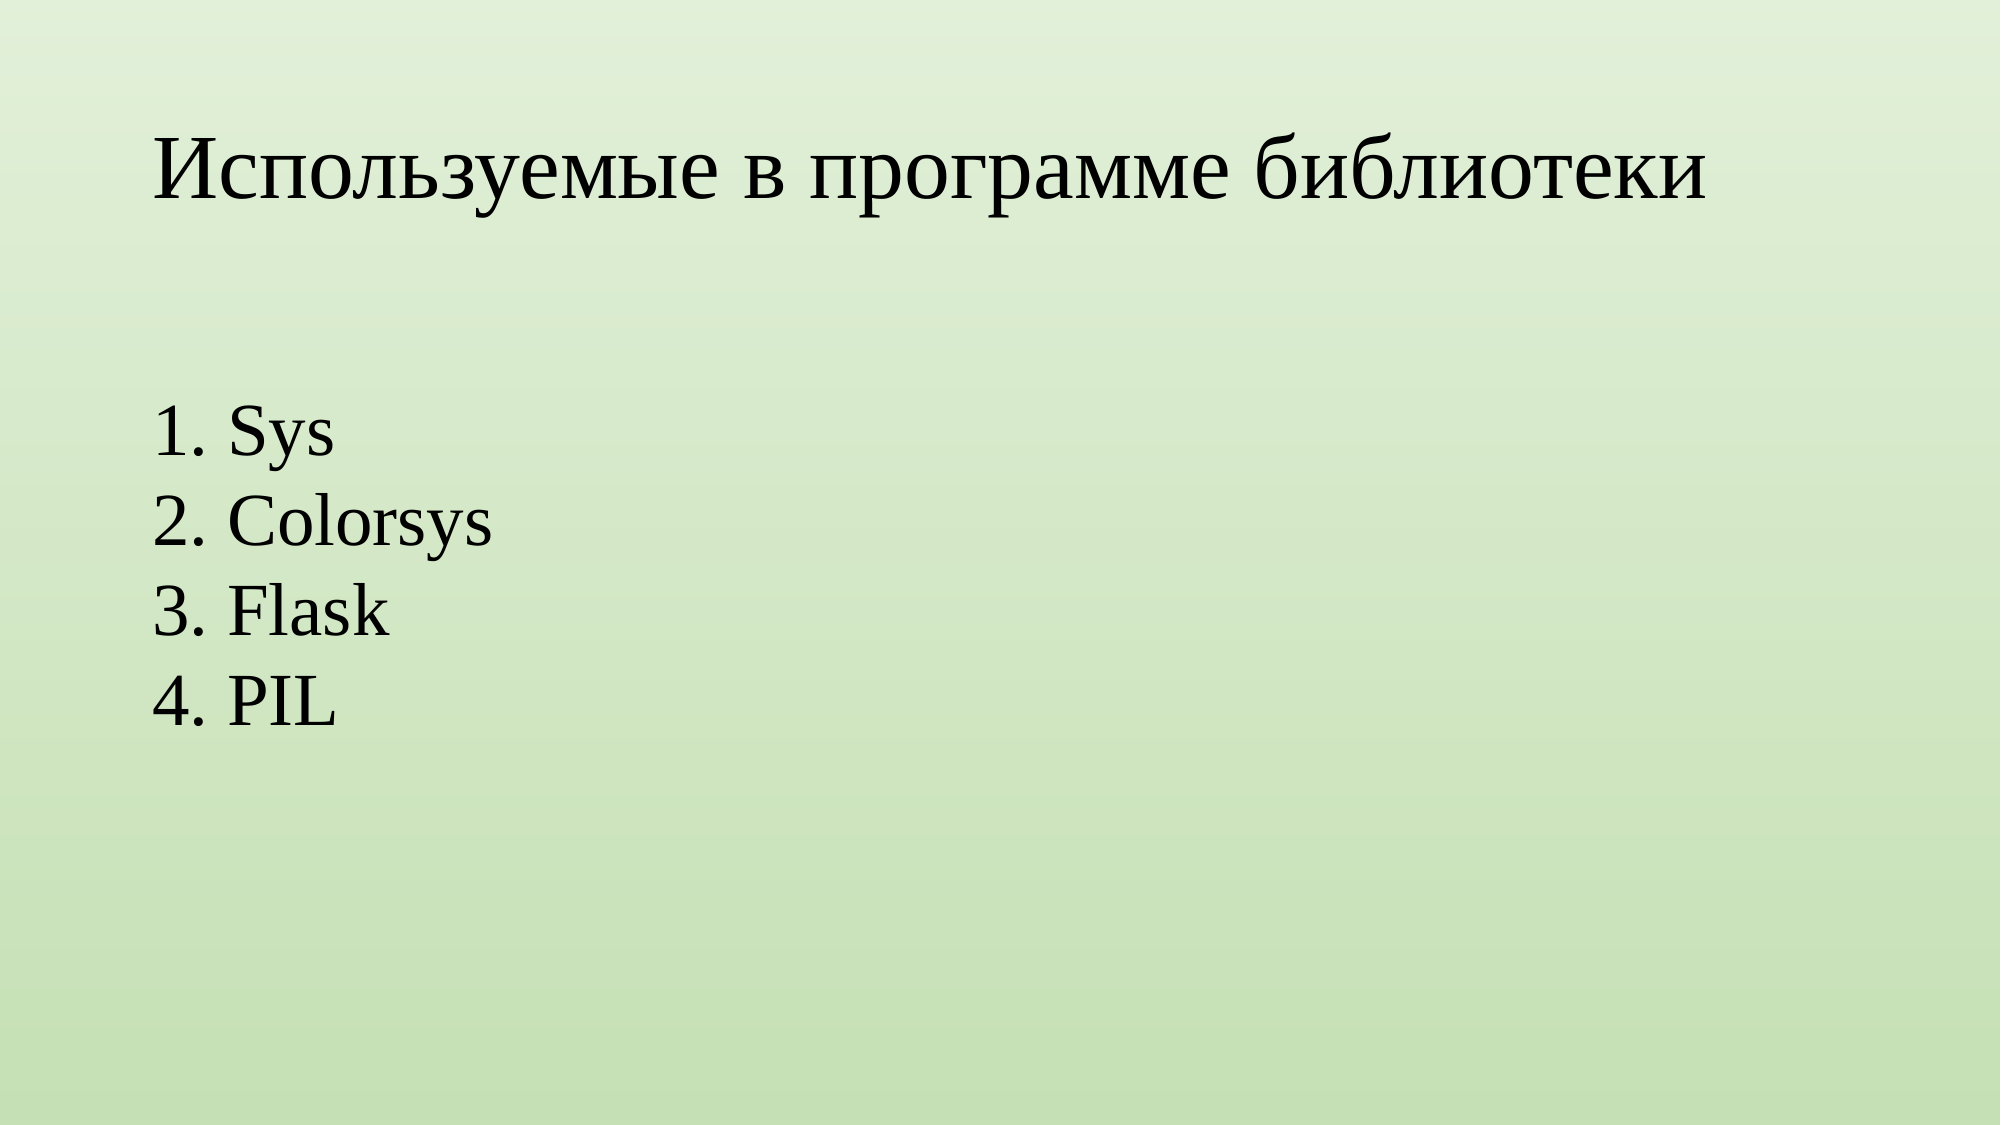

# Используемые в программе библиотеки
Sys
Colorsys
Flask
PIL